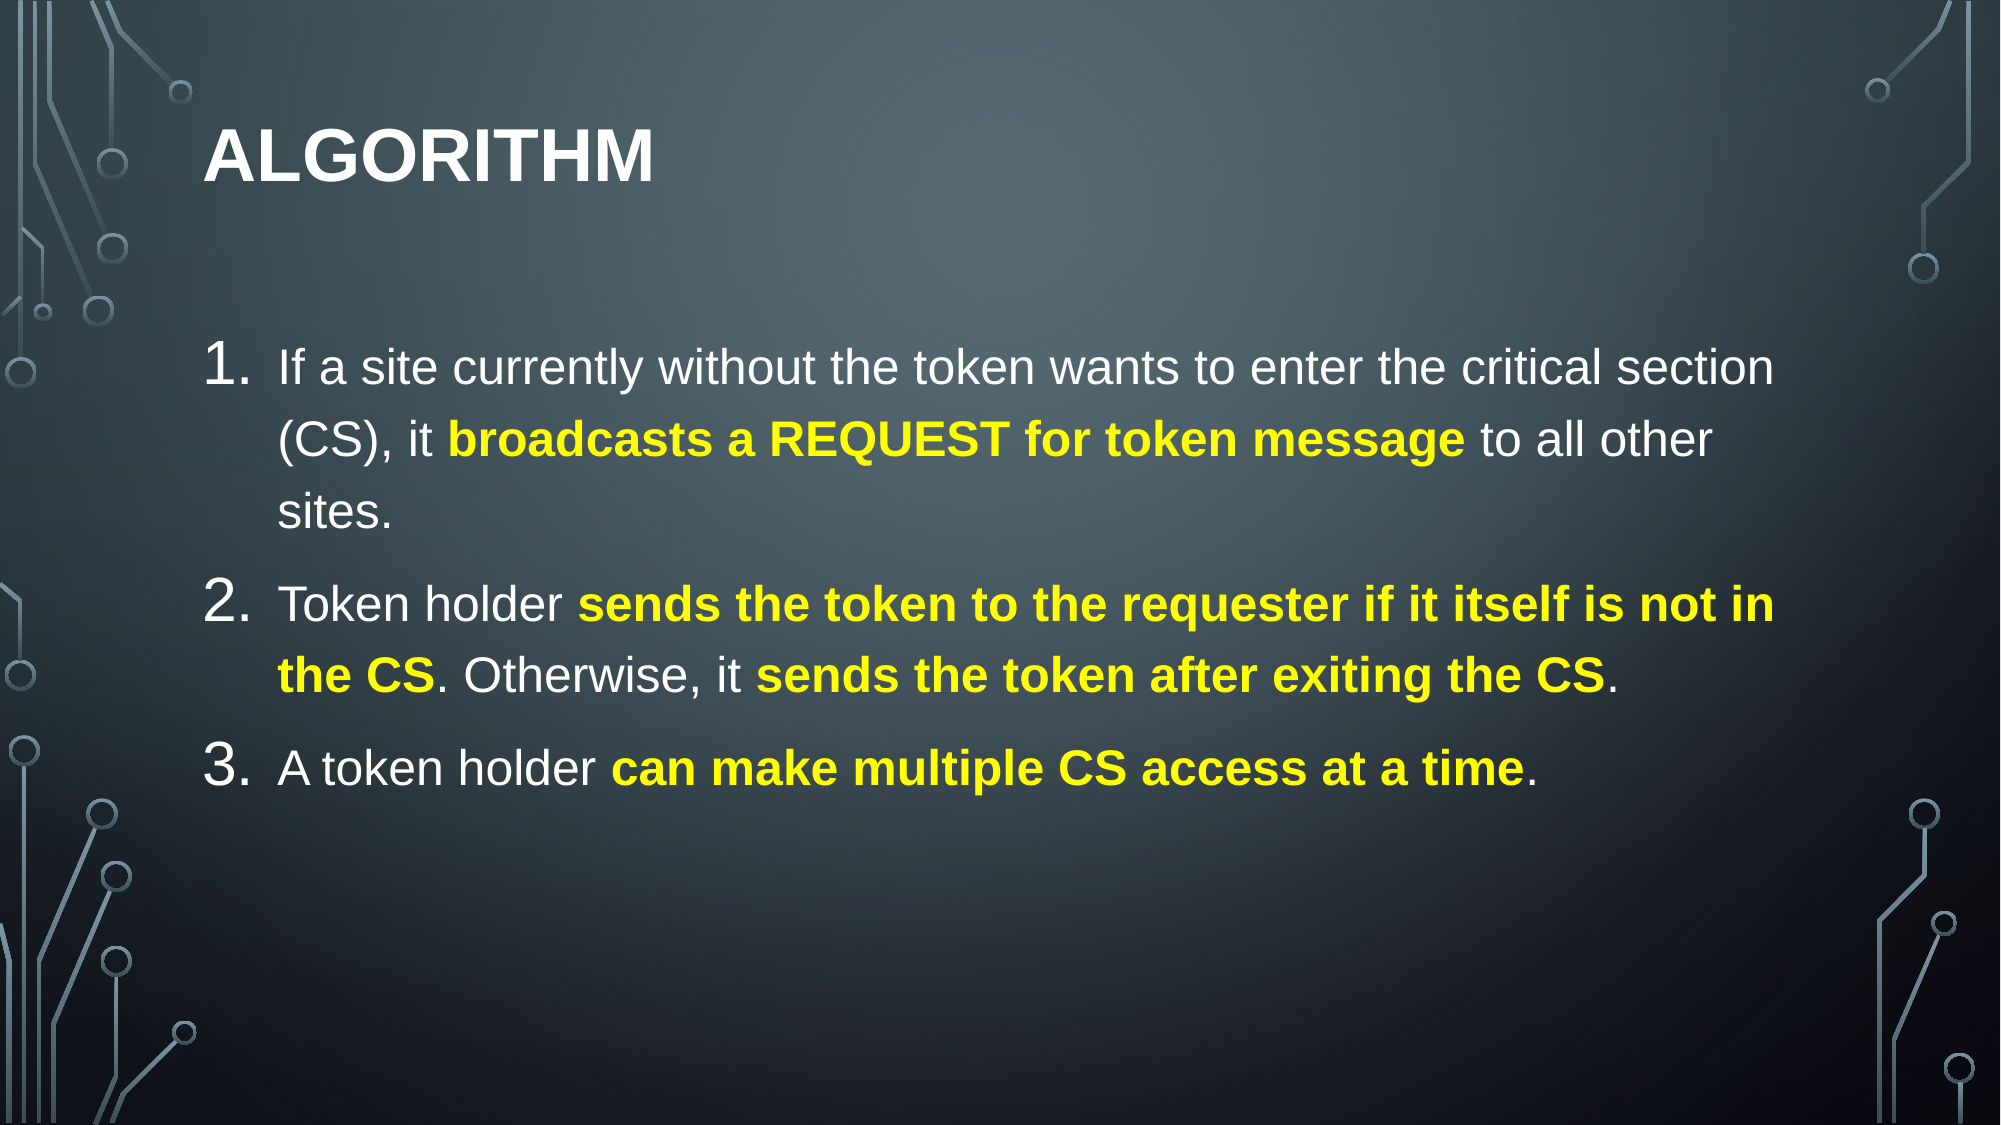

# Algorithm
If a site currently without the token wants to enter the critical section (CS), it broadcasts a REQUEST for token message to all other sites.
Token holder sends the token to the requester if it itself is not in the CS. Otherwise, it sends the token after exiting the CS.
A token holder can make multiple CS access at a time.